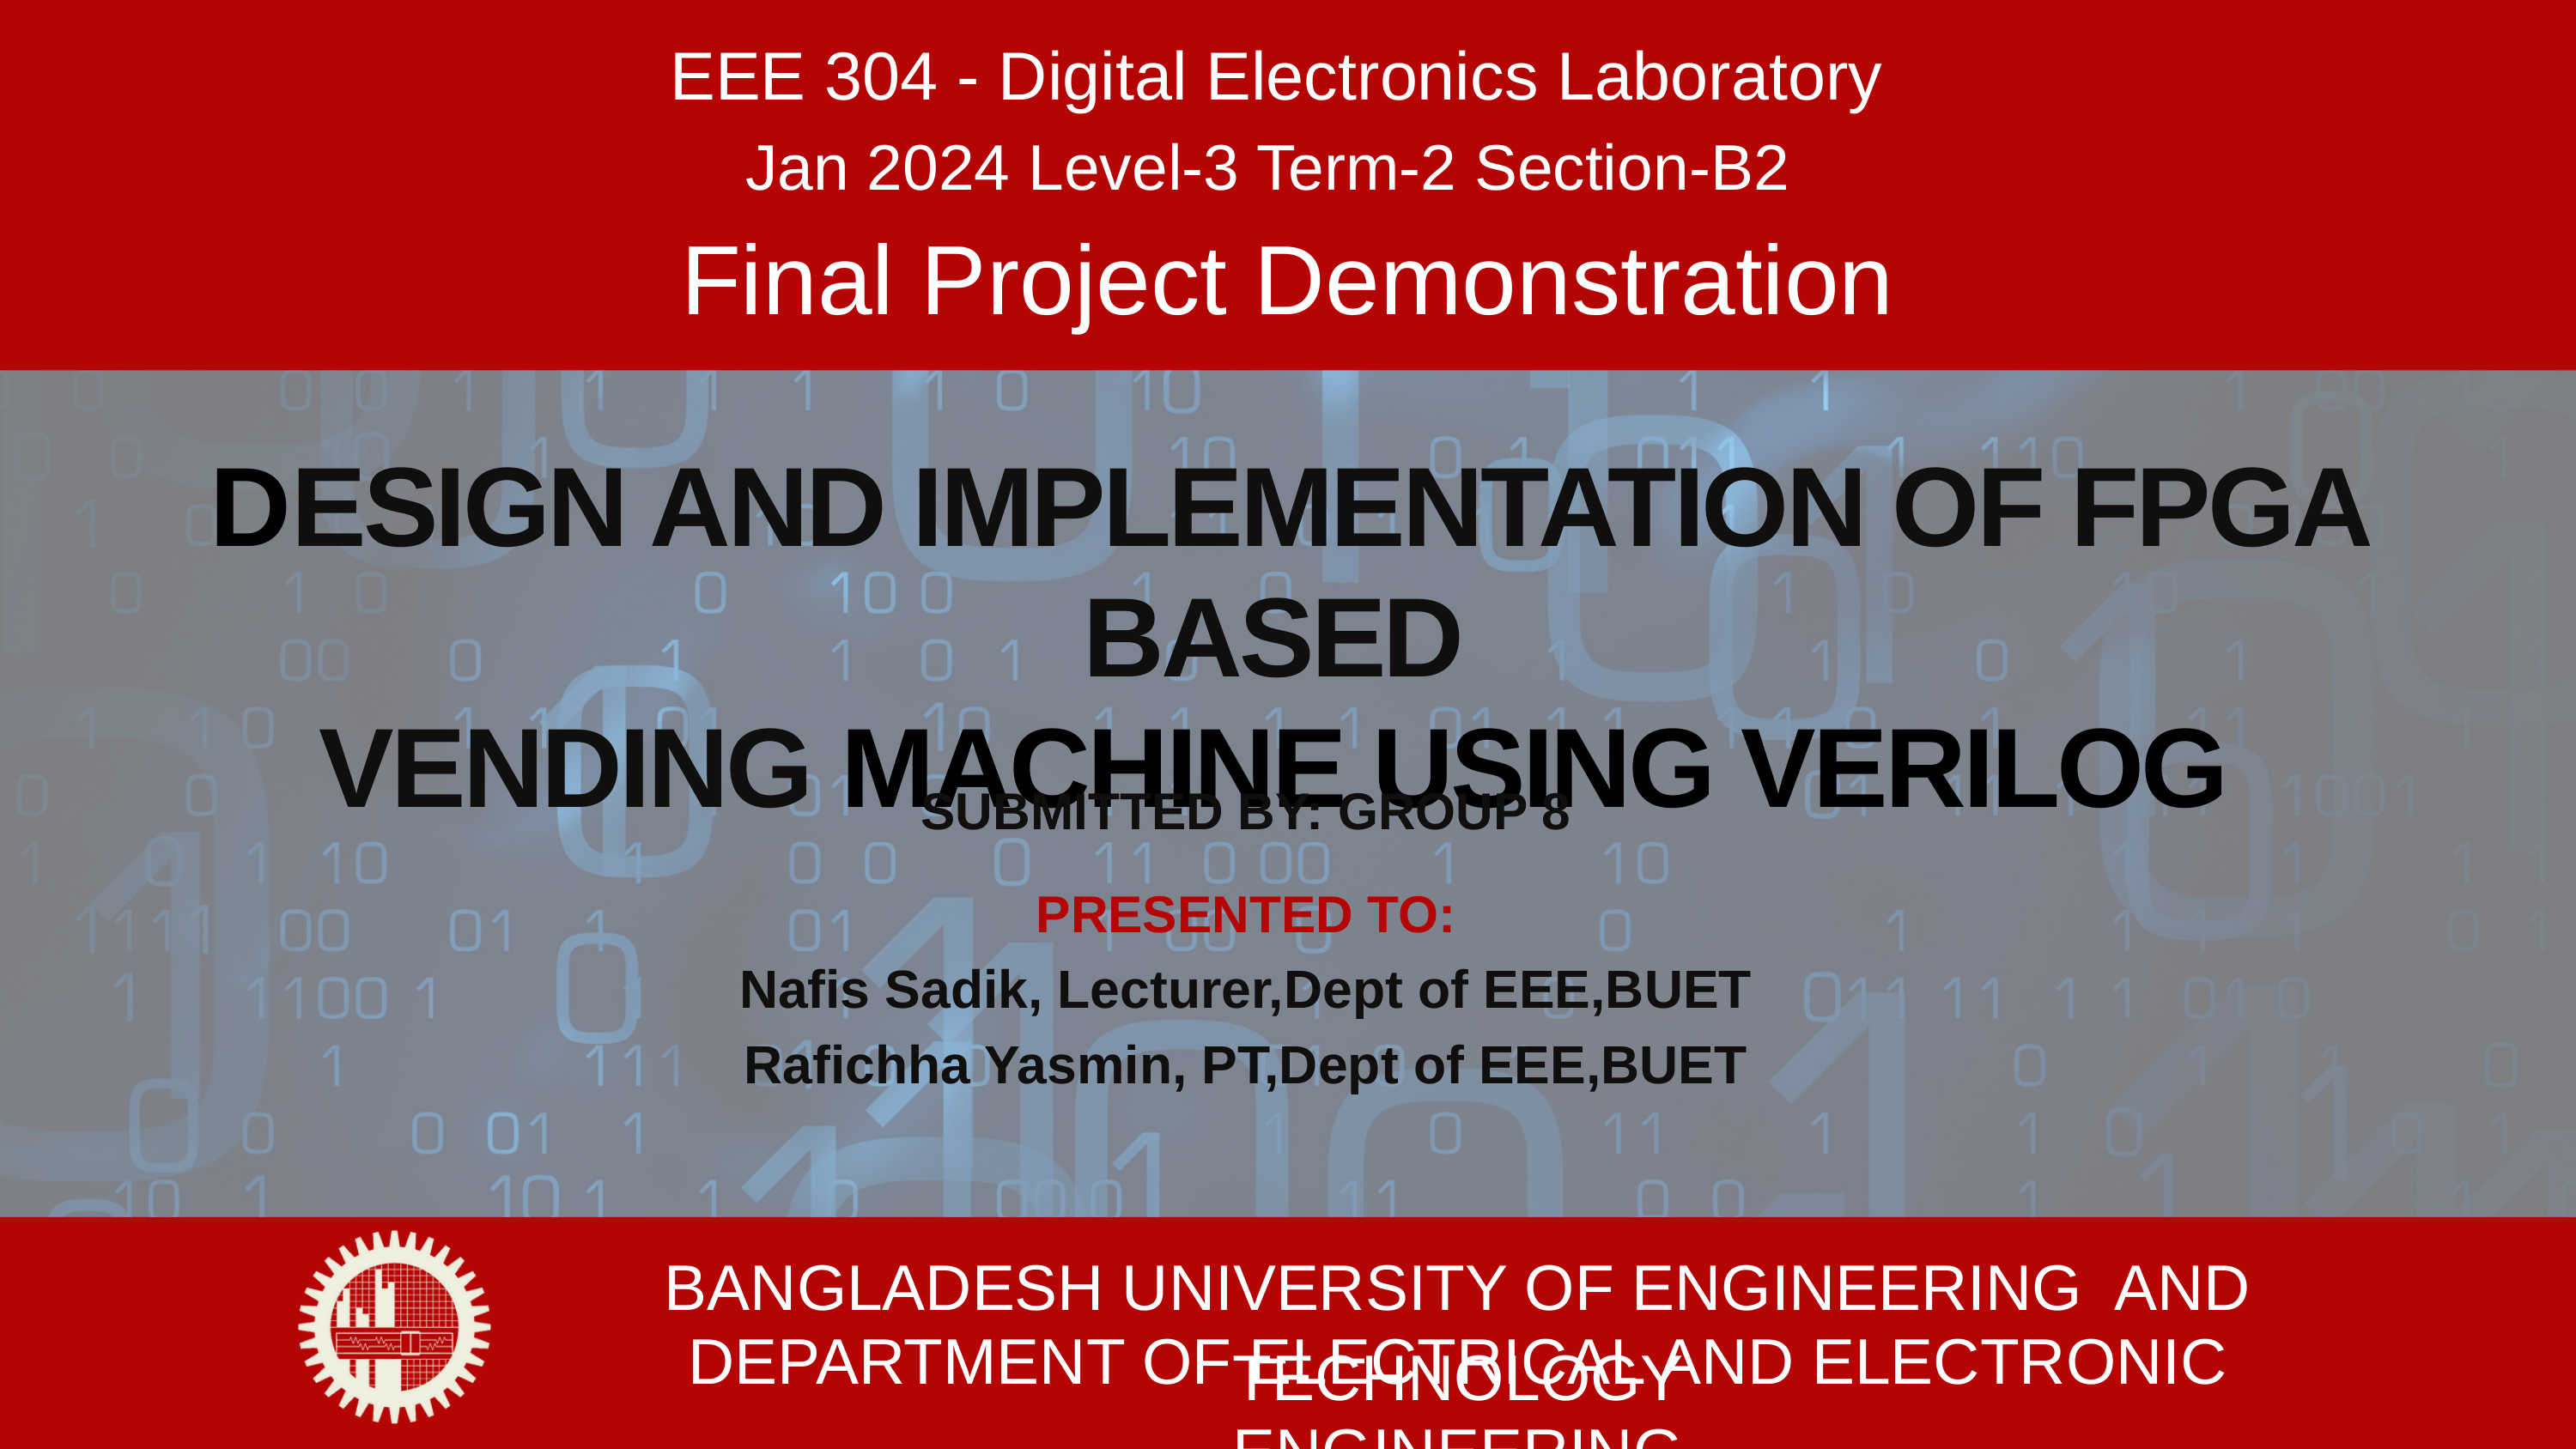

EEE 304 - Digital Electronics Laboratory
Jan 2024 Level-3 Term-2 Section-B2
Final Project Demonstration
DESIGN AND IMPLEMENTATION OF FPGA BASED
VENDING MACHINE USING VERILOG
SUBMITTED BY: GROUP 8
PRESENTED TO:
Nafis Sadik, Lecturer,Dept of EEE,BUET
Rafichha Yasmin, PT,Dept of EEE,BUET

BANGLADESH UNIVERSITY OF ENGINEERING  AND TECHNOLOGY
DEPARTMENT OF ELECTRICAL AND ELECTRONIC ENGINEERING